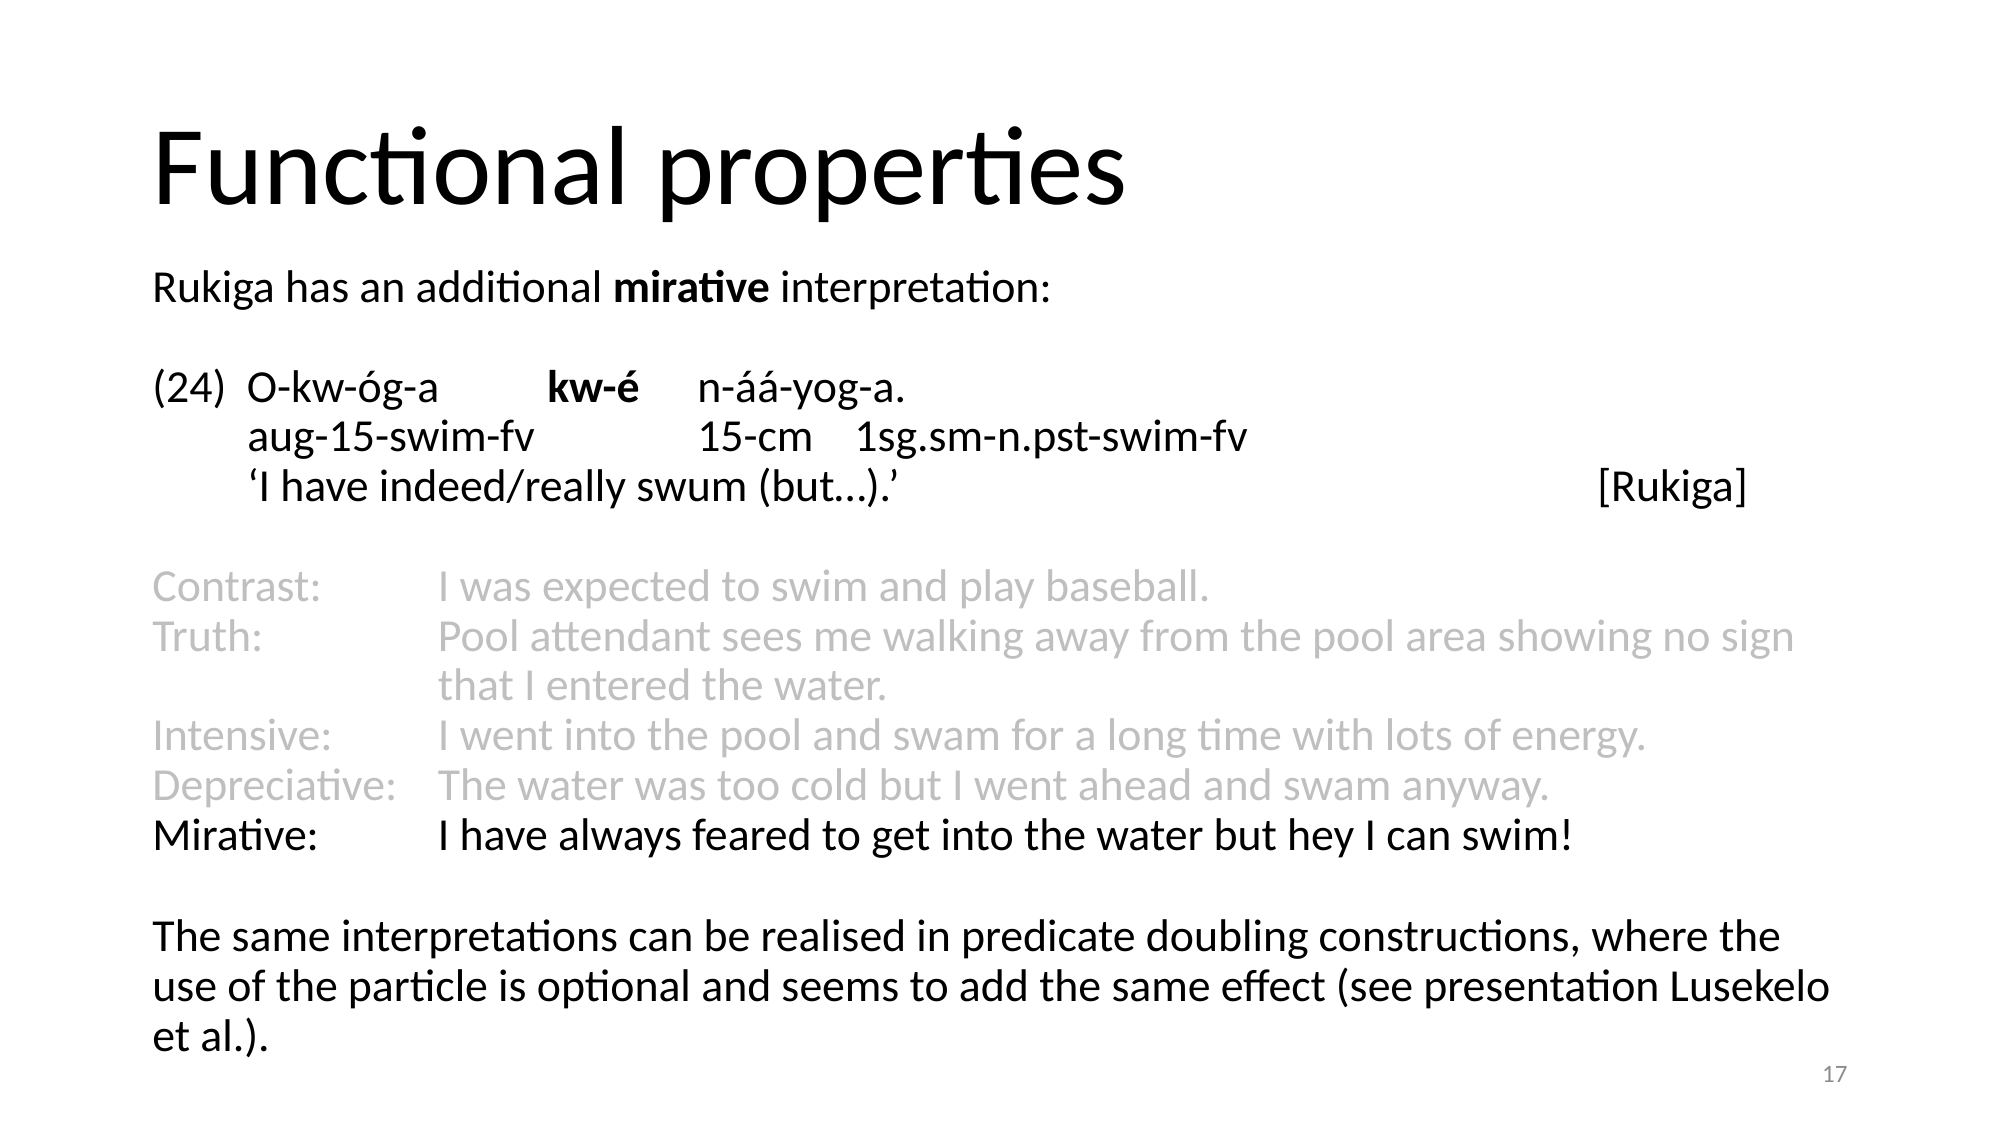

Functional properties
Rukiga has an additional mirative interpretation:

(24)  O-kw-óg-a          	kw-é	n-áá-yog-a.
aug-15-swim-fv  	15-cm    1sg.sm-n.pst-swim-fv
‘I have indeed/really swum (but…).’                                      			[Rukiga]

Contrast:	I was expected to swim and play baseball.
Truth:	Pool attendant sees me walking away from the pool area showing no sign that I entered the water.
Intensive:	I went into the pool and swam for a long time with lots of energy.
Depreciative:	The water was too cold but I went ahead and swam anyway.
Mirative:	I have always feared to get into the water but hey I can swim!

The same interpretations can be realised in predicate doubling constructions, where the
use of the particle is optional and seems to add the same effect (see presentation Lusekelo
et al.).
17